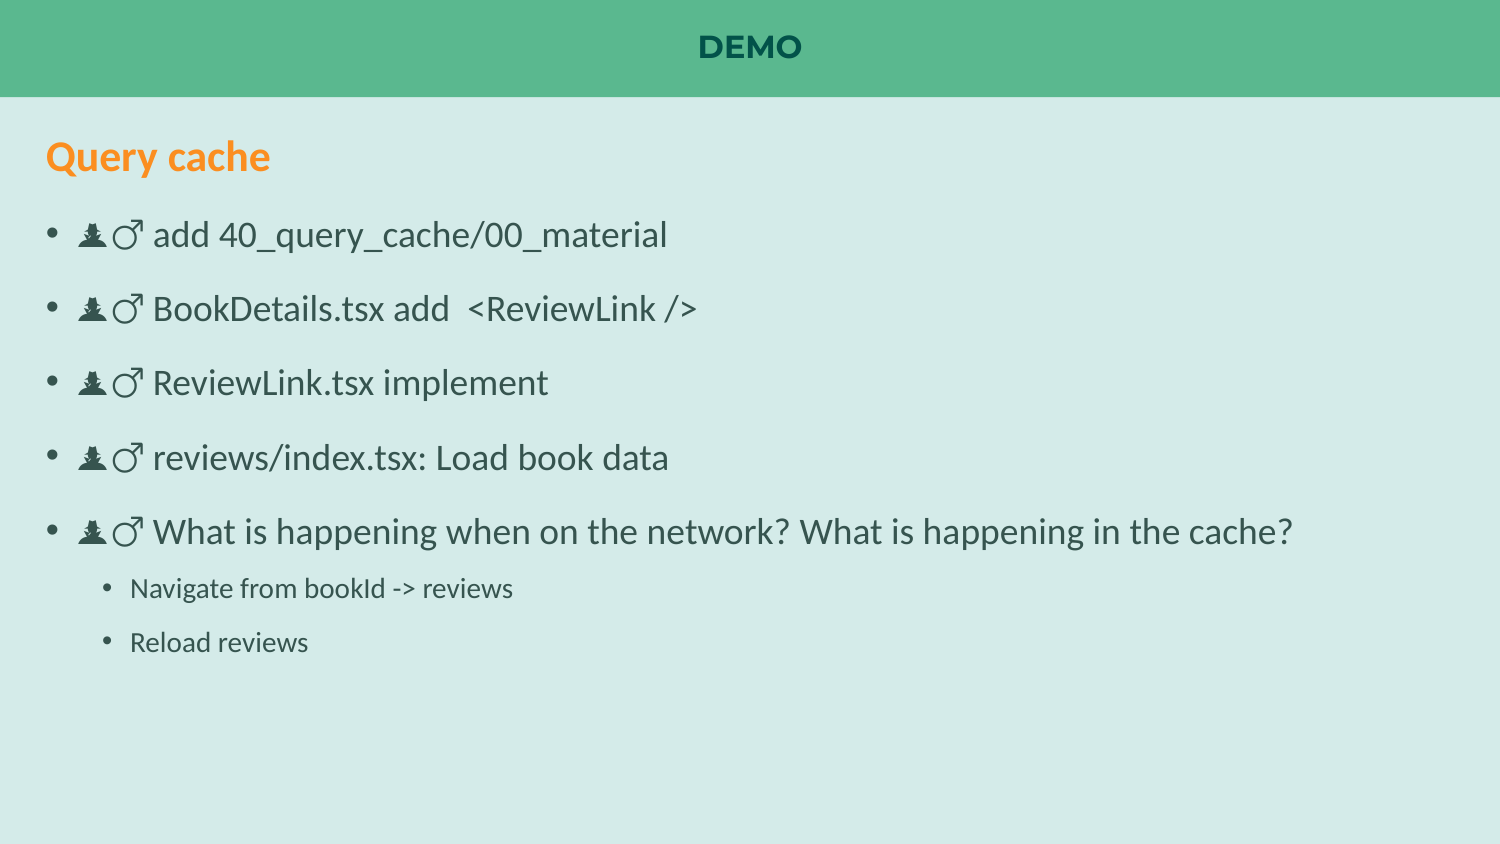

# Demo
Query cache
🕵️‍♂️ add 40_query_cache/00_material
🕵️‍♂️ BookDetails.tsx add  <ReviewLink />
🕵️‍♂️ ReviewLink.tsx implement
🕵️‍♂️ reviews/index.tsx: Load book data
🕵️‍♂️ What is happening when on the network? What is happening in the cache?
Navigate from bookId -> reviews
Reload reviews